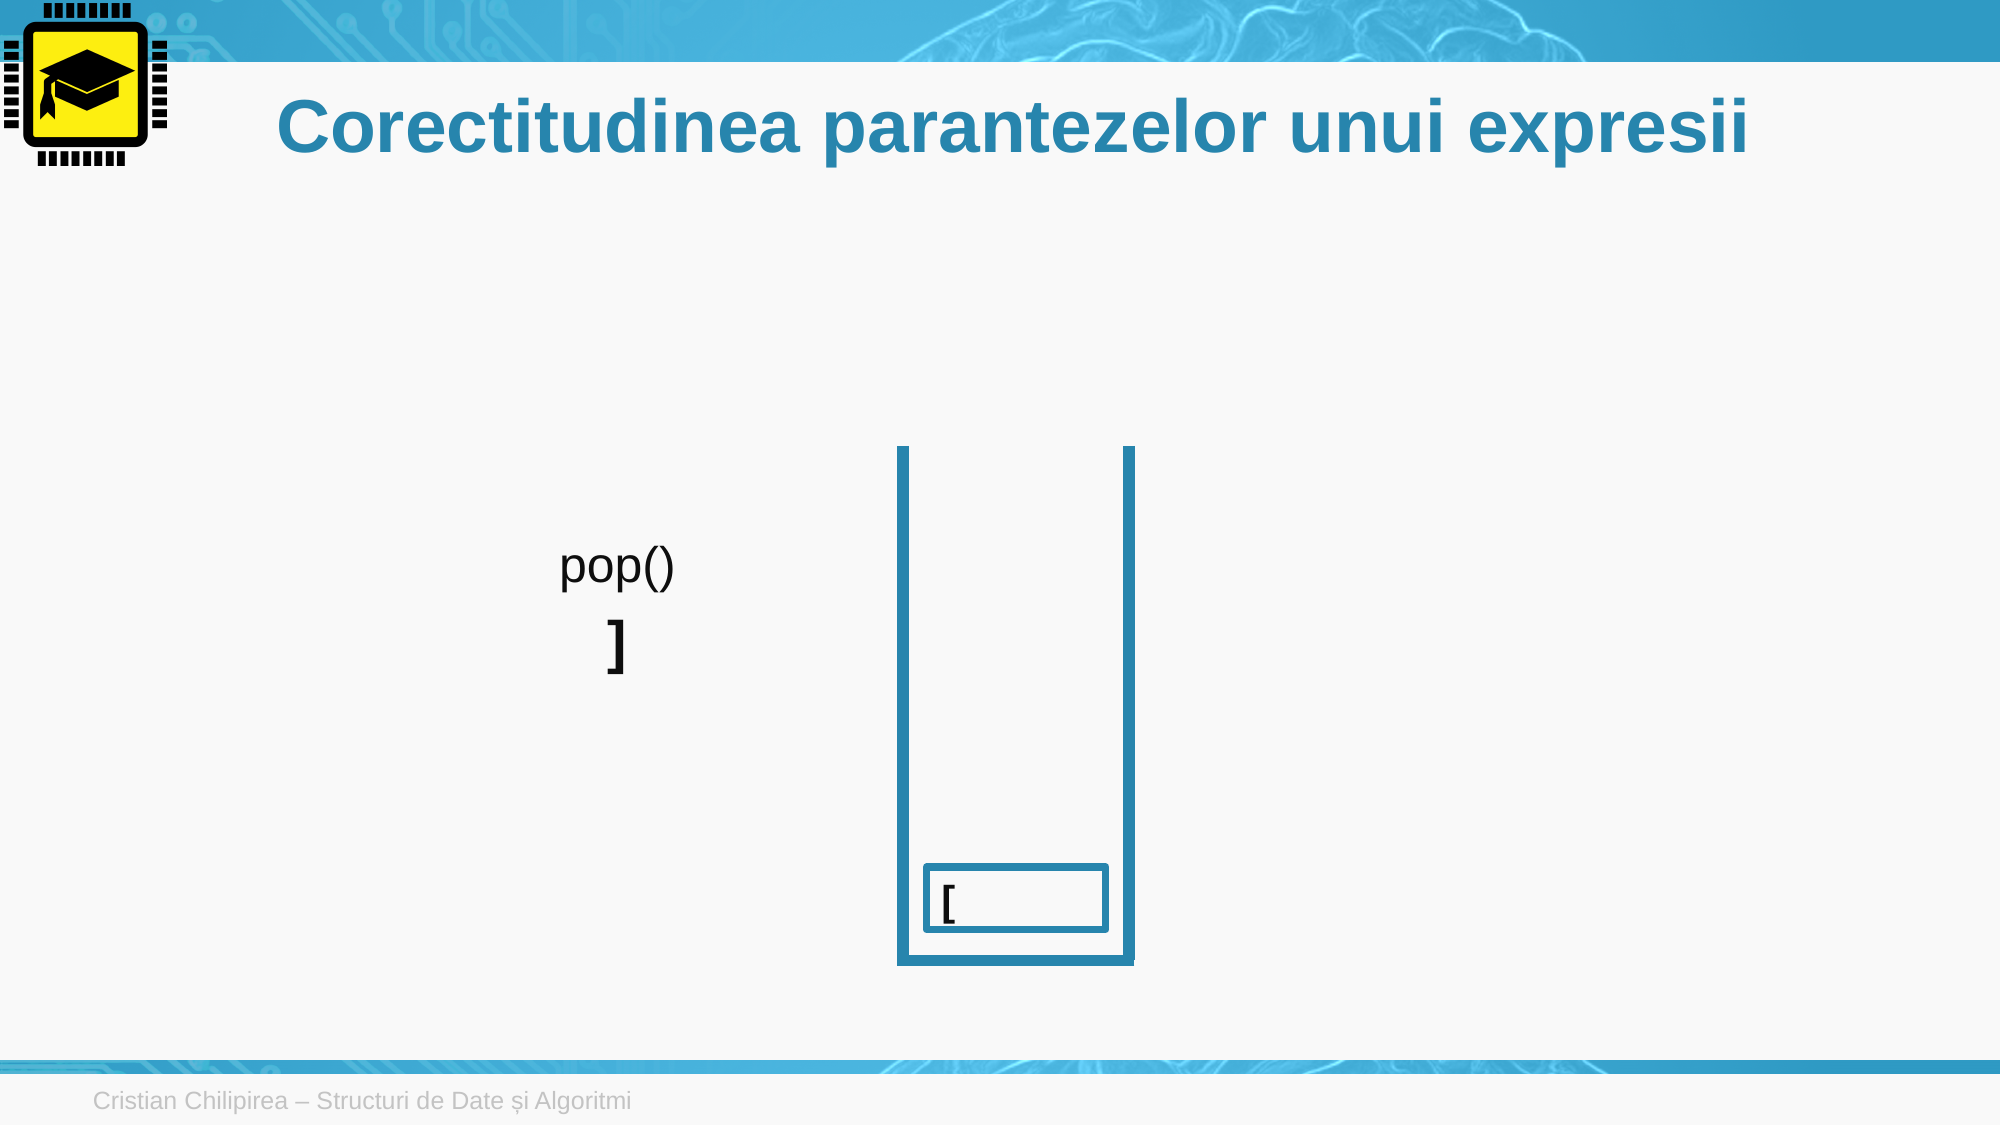

# Corectitudinea parantezelor unui expresii
pop()
]
[
Cristian Chilipirea – Structuri de Date și Algoritmi